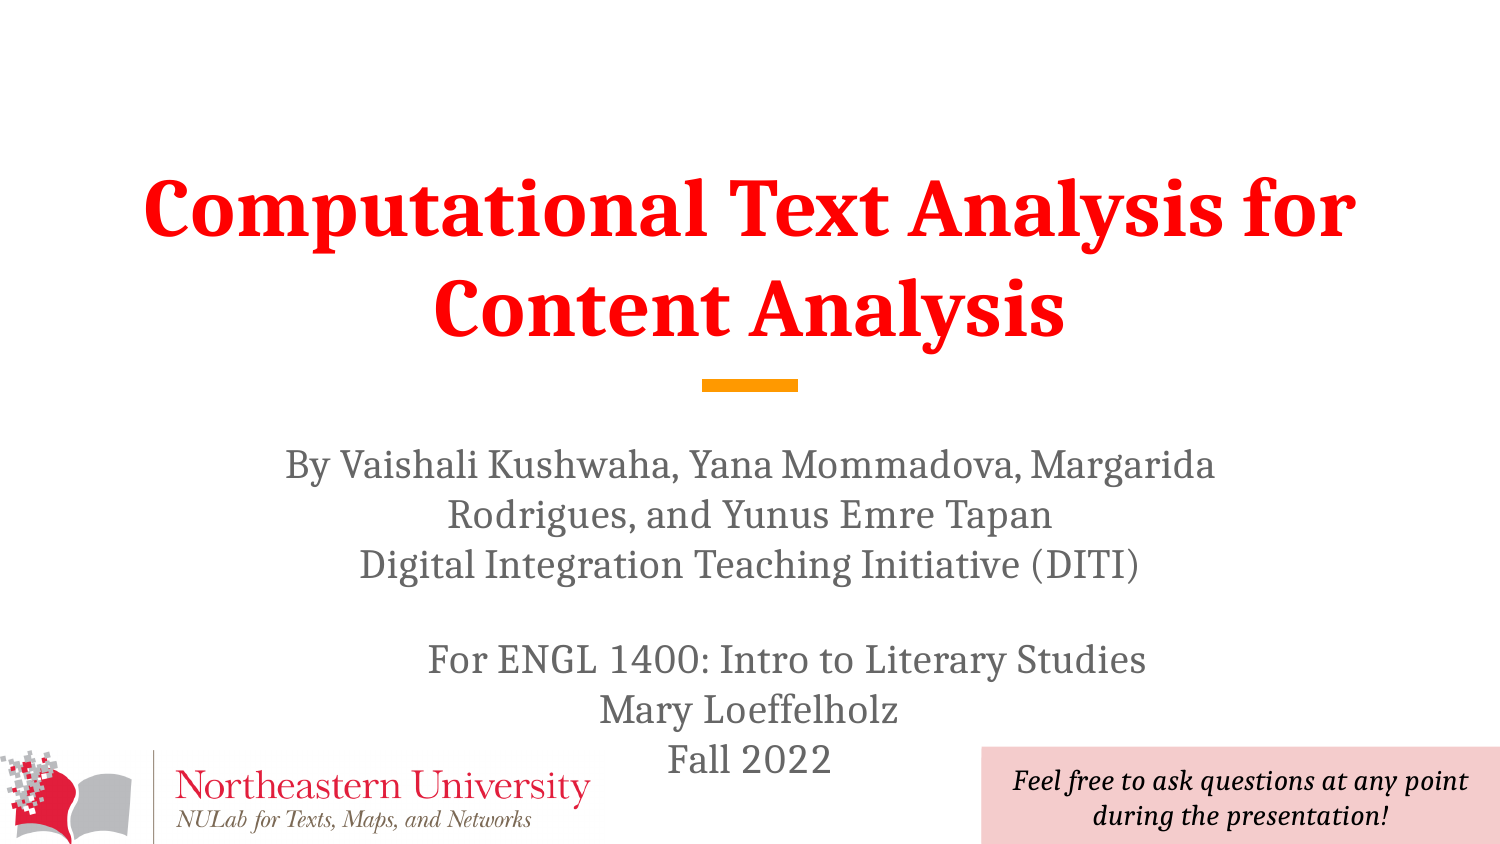

# Computational Text Analysis for Content Analysis
By Vaishali Kushwaha, Yana Mommadova, Margarida Rodrigues, and Yunus Emre Tapan
Digital Integration Teaching Initiative (DITI)

For ENGL 1400: Intro to Literary Studies
Mary Loeffelholz
Fall 2022

Feel free to ask questions at any point during the presentation!